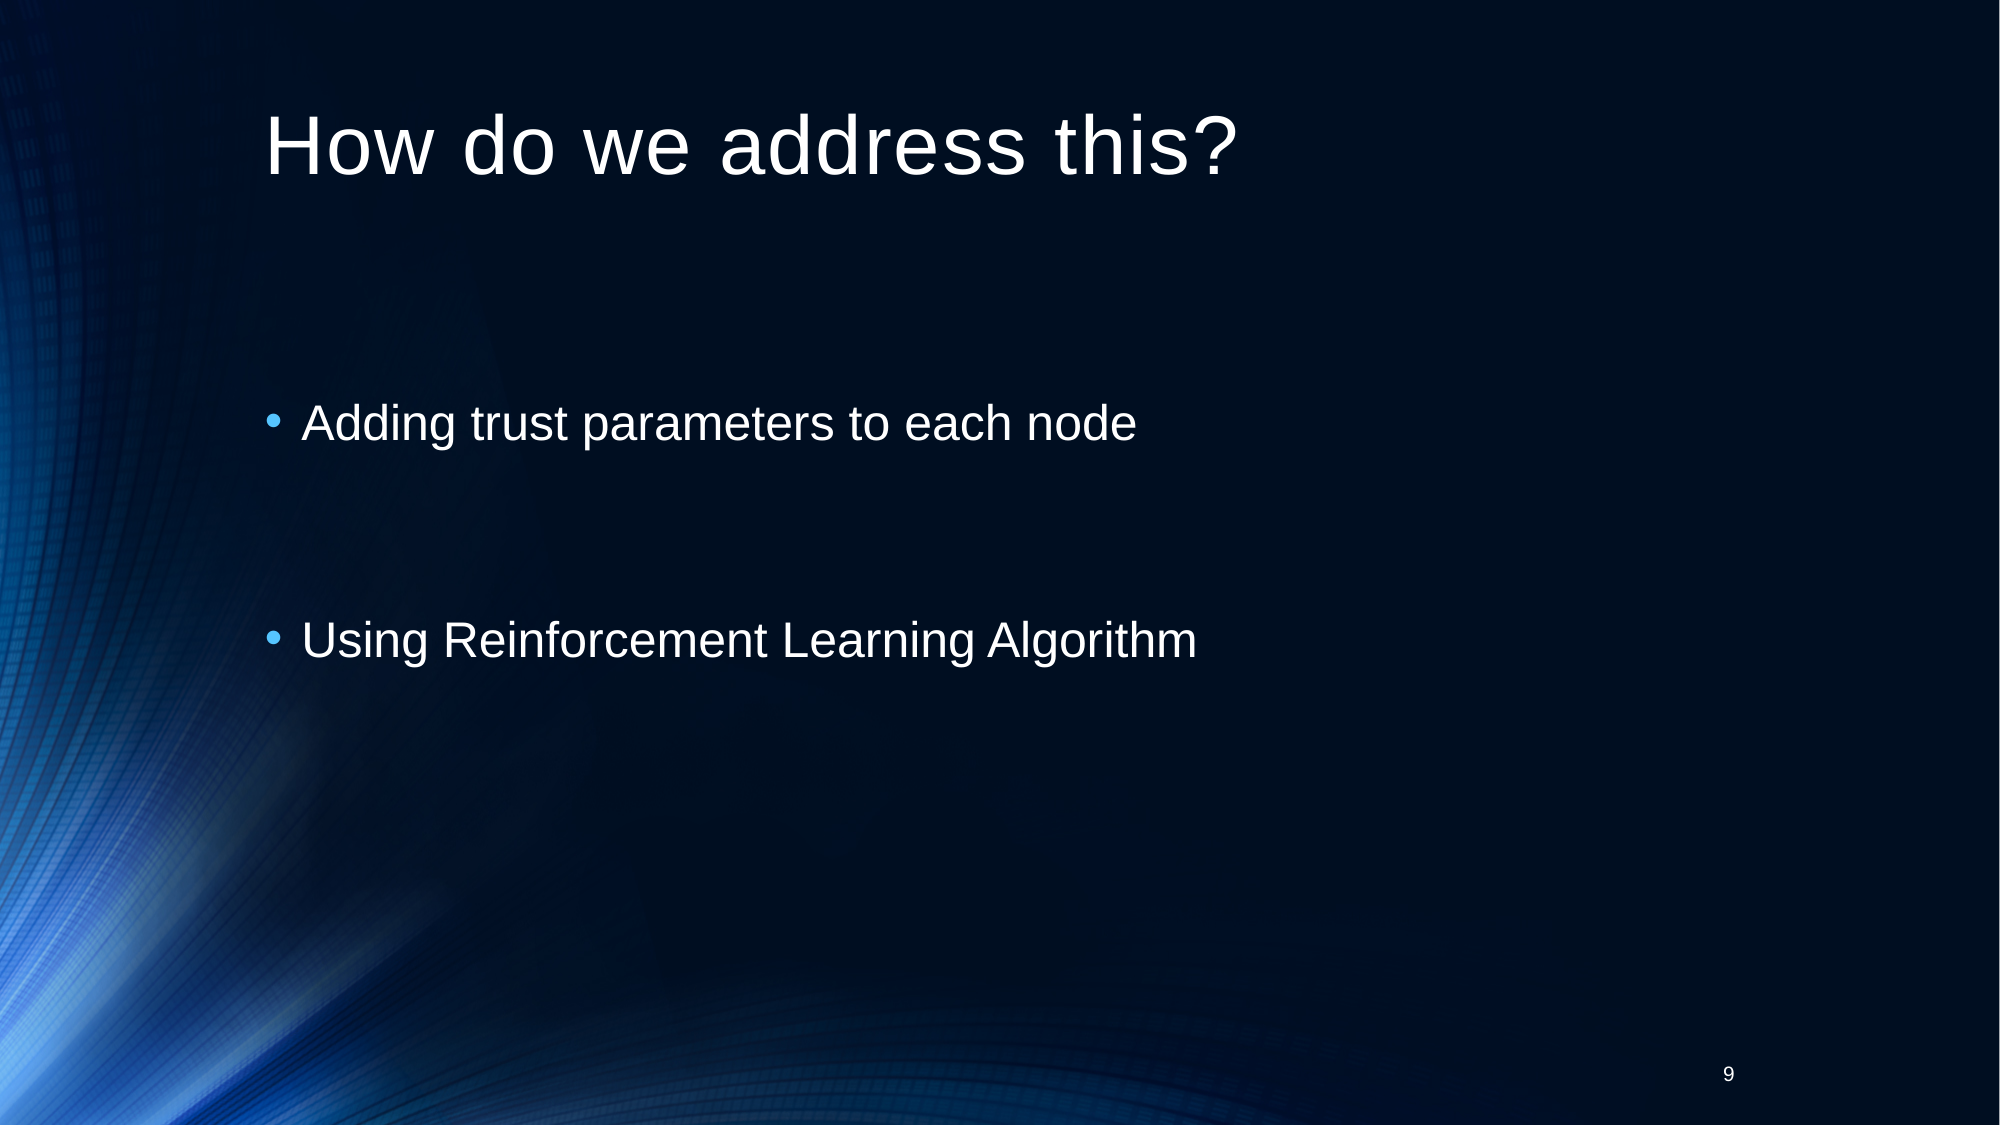

# How do we address this?
Adding trust parameters to each node
Using Reinforcement Learning Algorithm
9